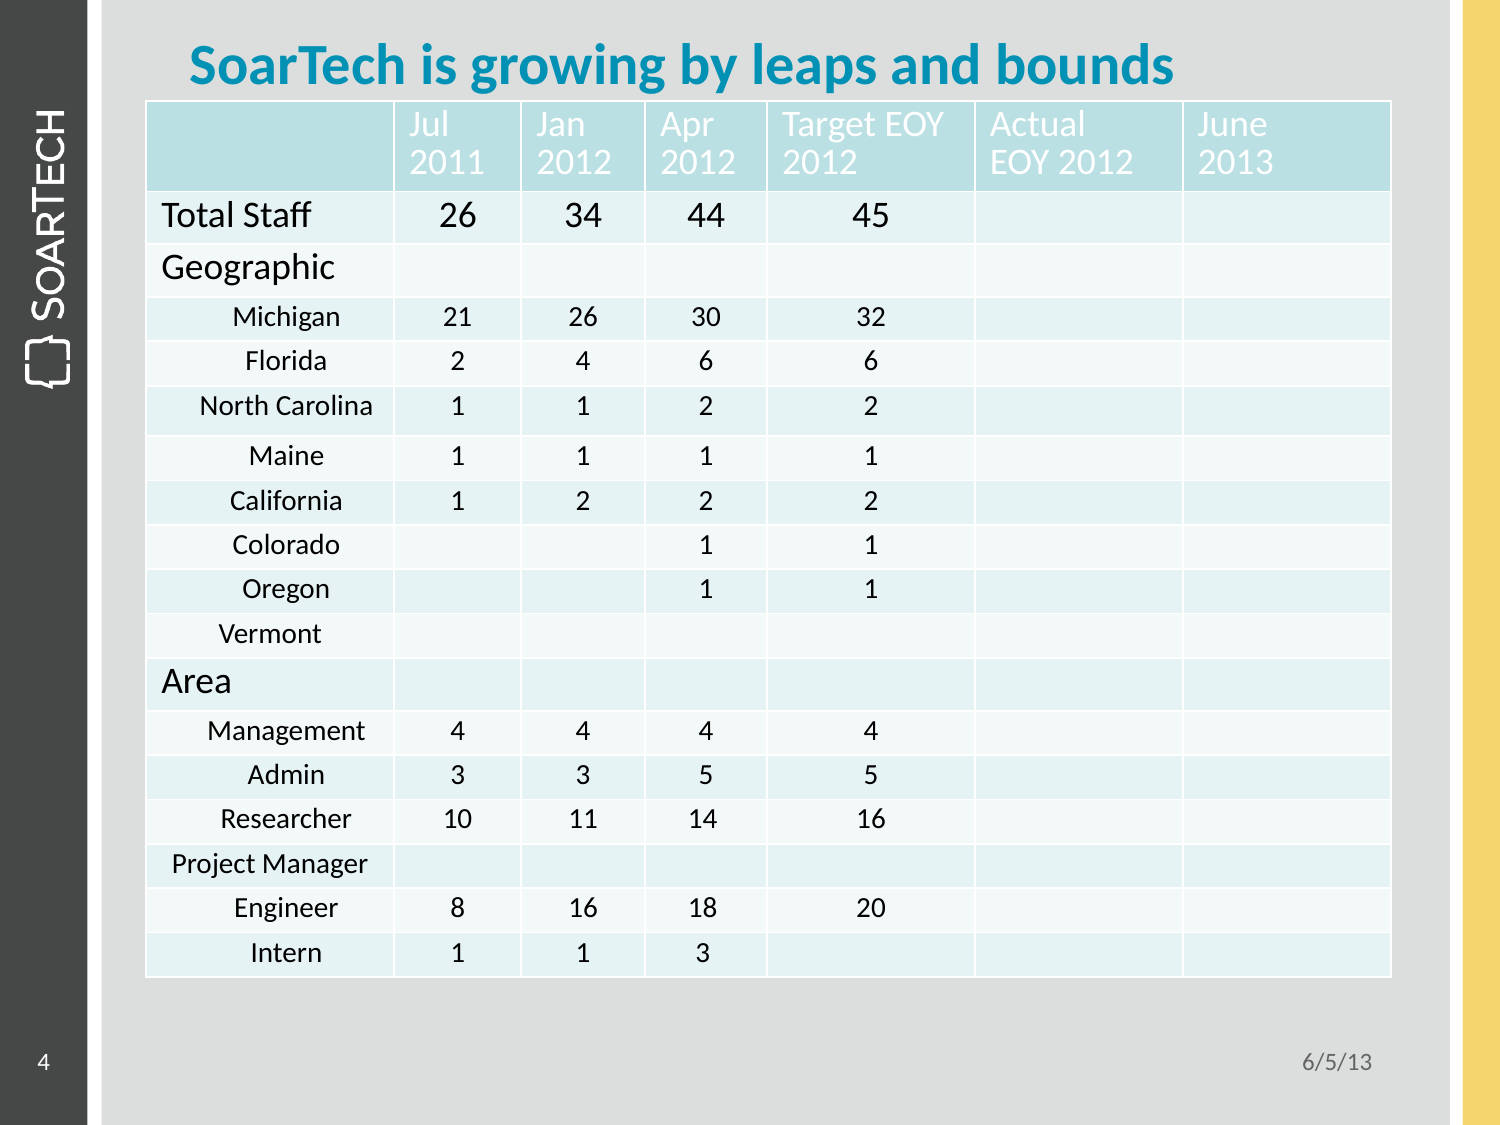

# SoarTech is growing by leaps and bounds
|  | Jul 2011 | Jan 2012 | Apr 2012 | Target EOY 2012 | Actual EOY 2012 | June 2013 |
| --- | --- | --- | --- | --- | --- | --- |
| Total Staff | 26 | 34 | 44 | 45 |  |  |
| Geographic |  |  |  |  |  |  |
| Michigan | 21 | 26 | 30 | 32 |  |  |
| Florida | 2 | 4 | 6 | 6 |  |  |
| North Carolina | 1 | 1 | 2 | 2 |  |  |
| Maine | 1 | 1 | 1 | 1 |  |  |
| California | 1 | 2 | 2 | 2 |  |  |
| Colorado |  |  | 1 | 1 |  |  |
| Oregon |  |  | 1 | 1 |  |  |
| Vermont |  |  |  |  |  |  |
| Area |  |  |  |  |  |  |
| Management | 4 | 4 | 4 | 4 |  |  |
| Admin | 3 | 3 | 5 | 5 |  |  |
| Researcher | 10 | 11 | 14 | 16 |  |  |
| Project Manager |  |  |  |  |  |  |
| Engineer | 8 | 16 | 18 | 20 |  |  |
| Intern | 1 | 1 | 3 |  |  |  |
4
6/5/13